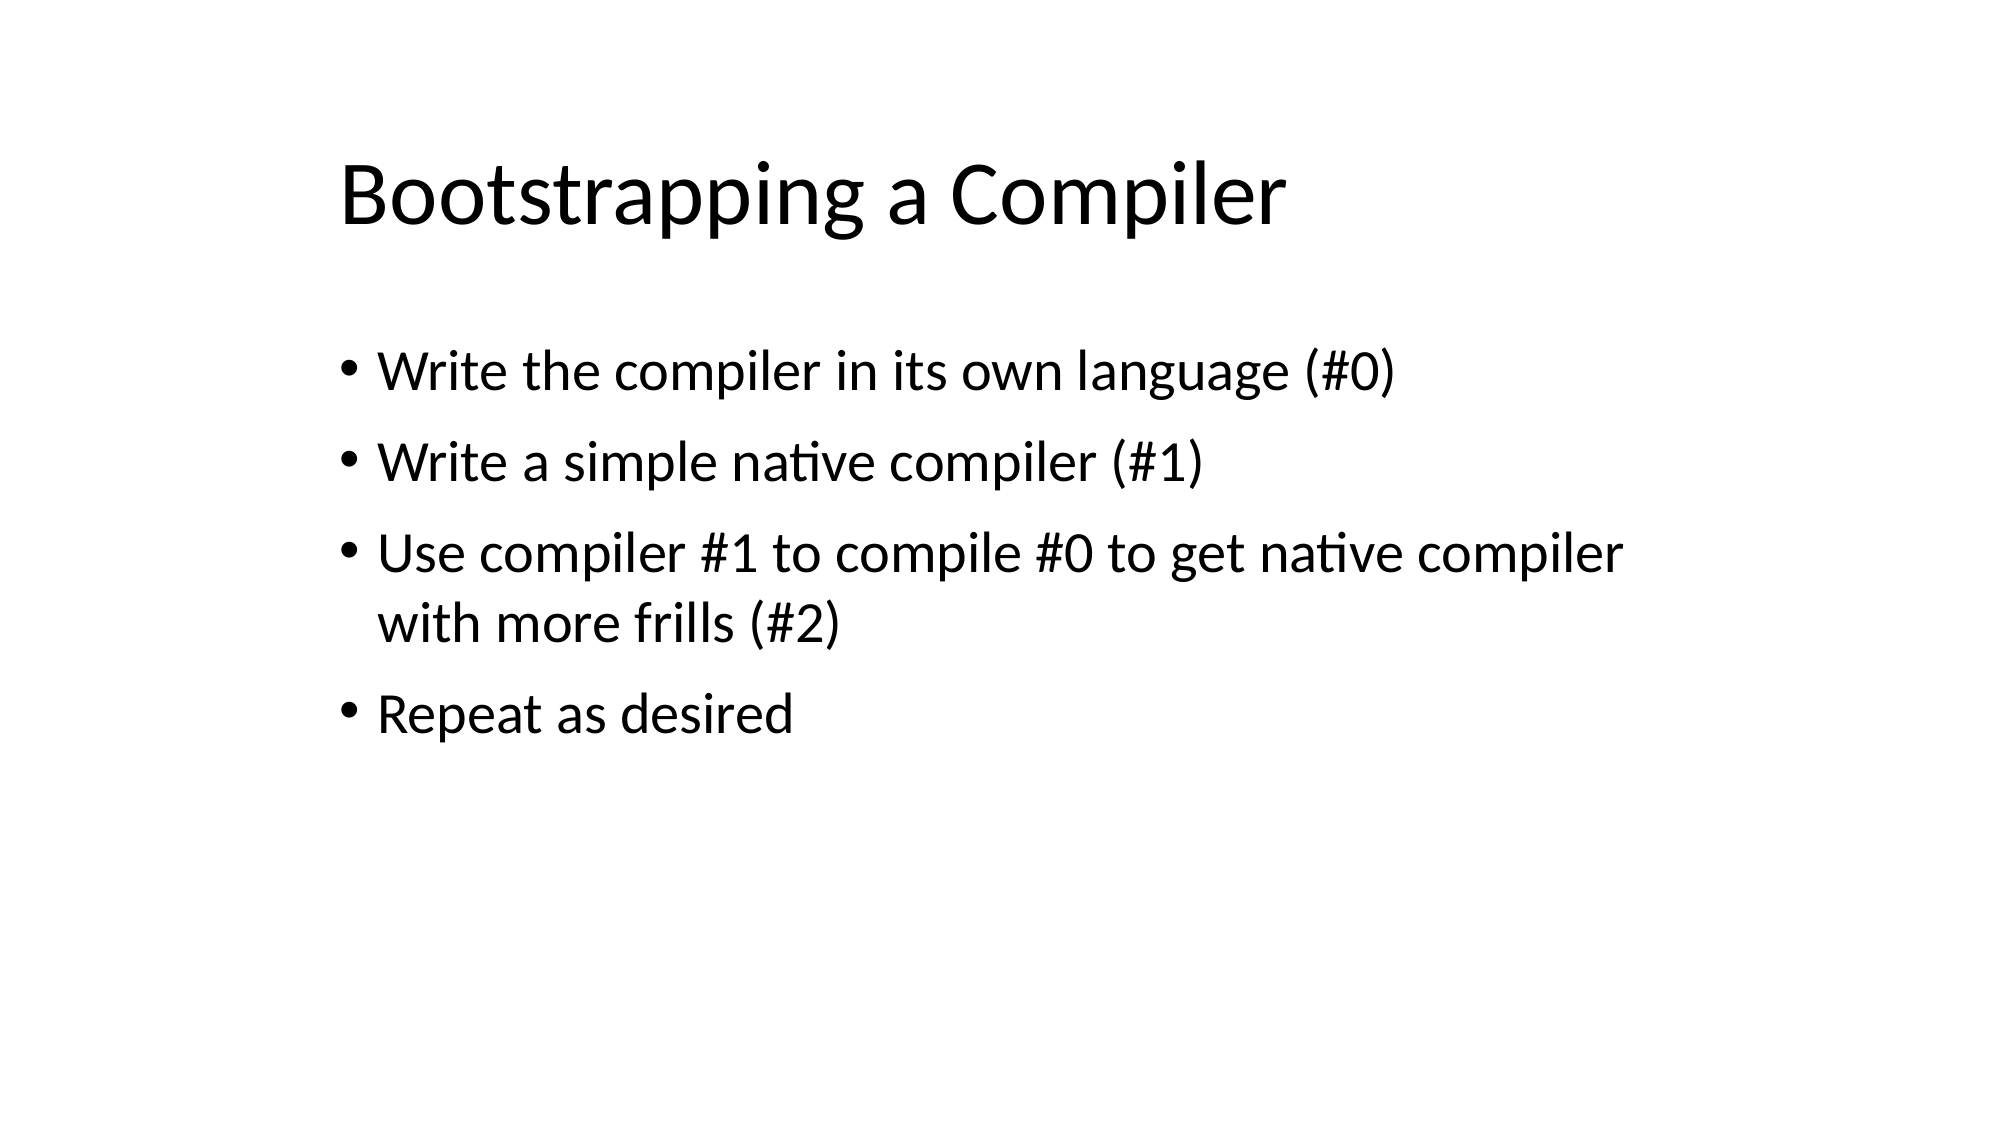

# Bootstrapping a Compiler
Write the compiler in its own language (#0)
Write a simple native compiler (#1)
Use compiler #1 to compile #0 to get native compiler with more frills (#2)
Repeat as desired